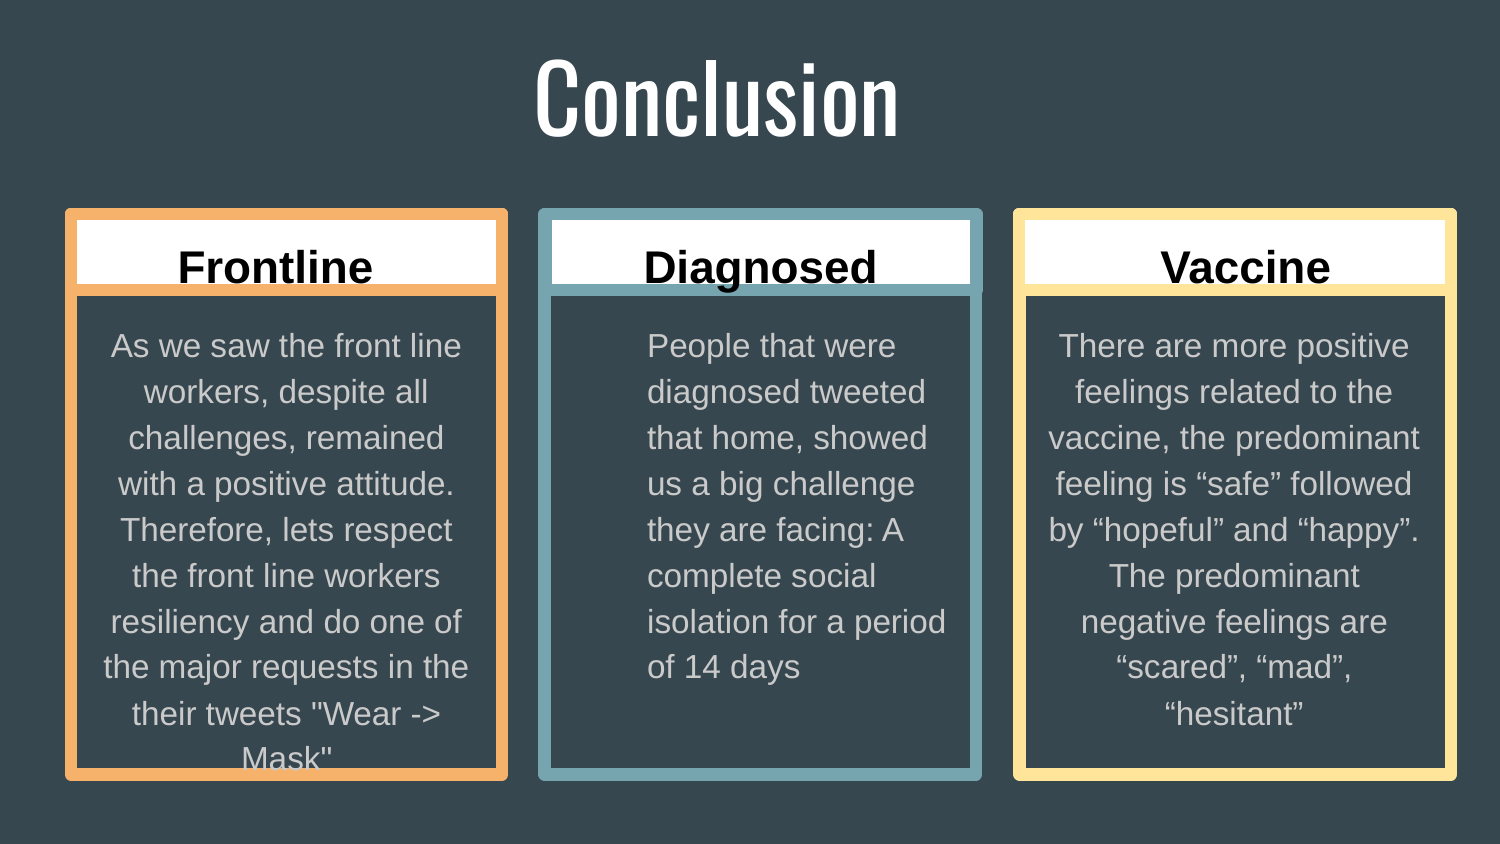

# Conclusion

Frontline

Diagnosed

Vaccine
As we saw the front line workers, despite all challenges, remained with a positive attitude. Therefore, lets respect the front line workers resiliency and do one of the major requests in the their tweets "Wear -> Mask"
People that were diagnosed tweeted that home, showed us a big challenge they are facing: A complete social isolation for a period of 14 days
There are more positive feelings related to the vaccine, the predominant feeling is “safe” followed by “hopeful” and “happy”. The predominant negative feelings are “scared”, “mad”, “hesitant”